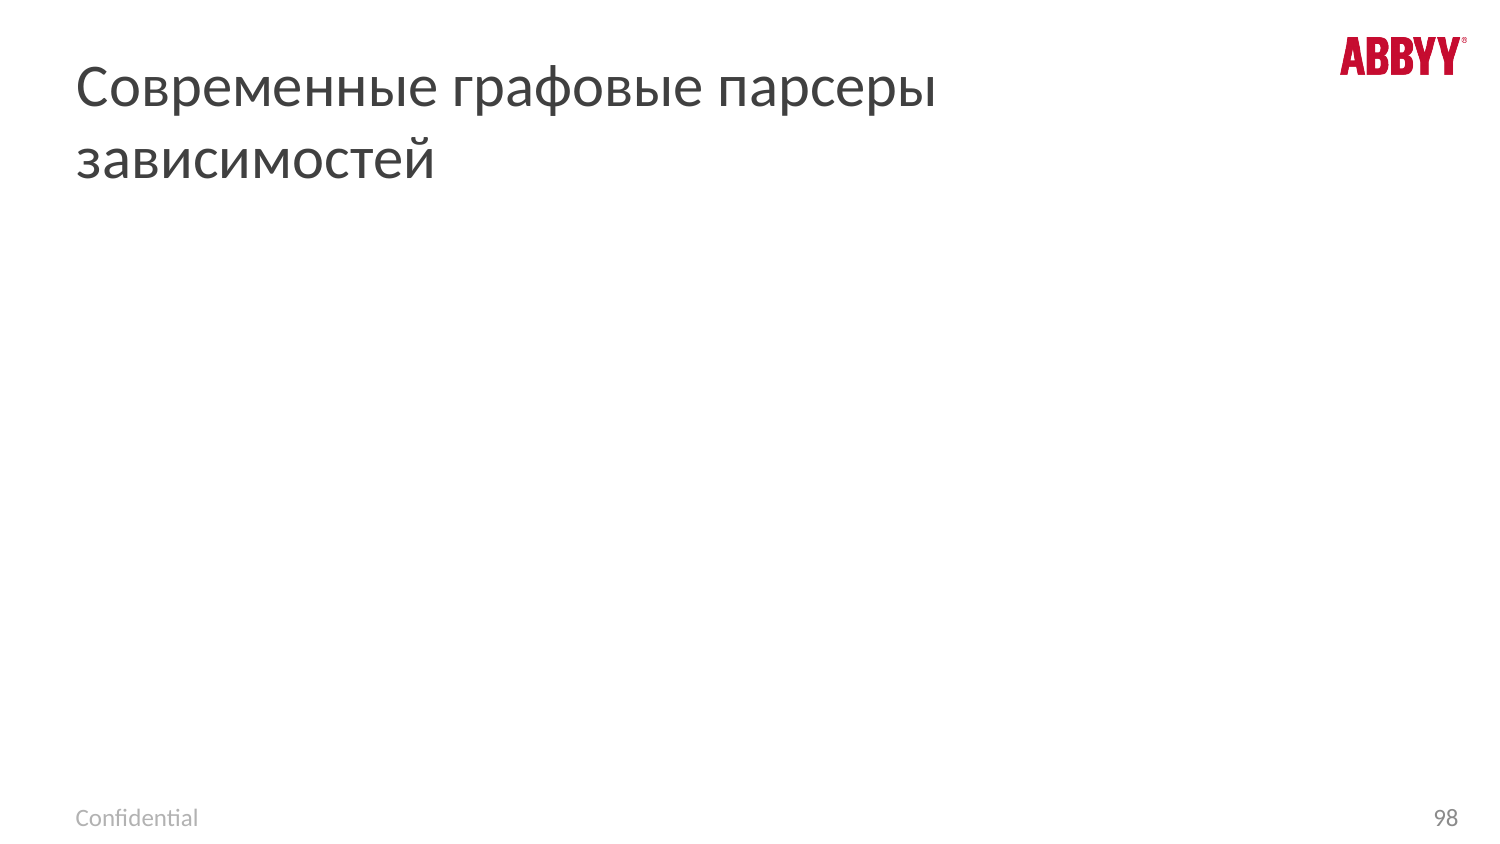

# Современные графовые парсеры зависимостей

98
Confidential